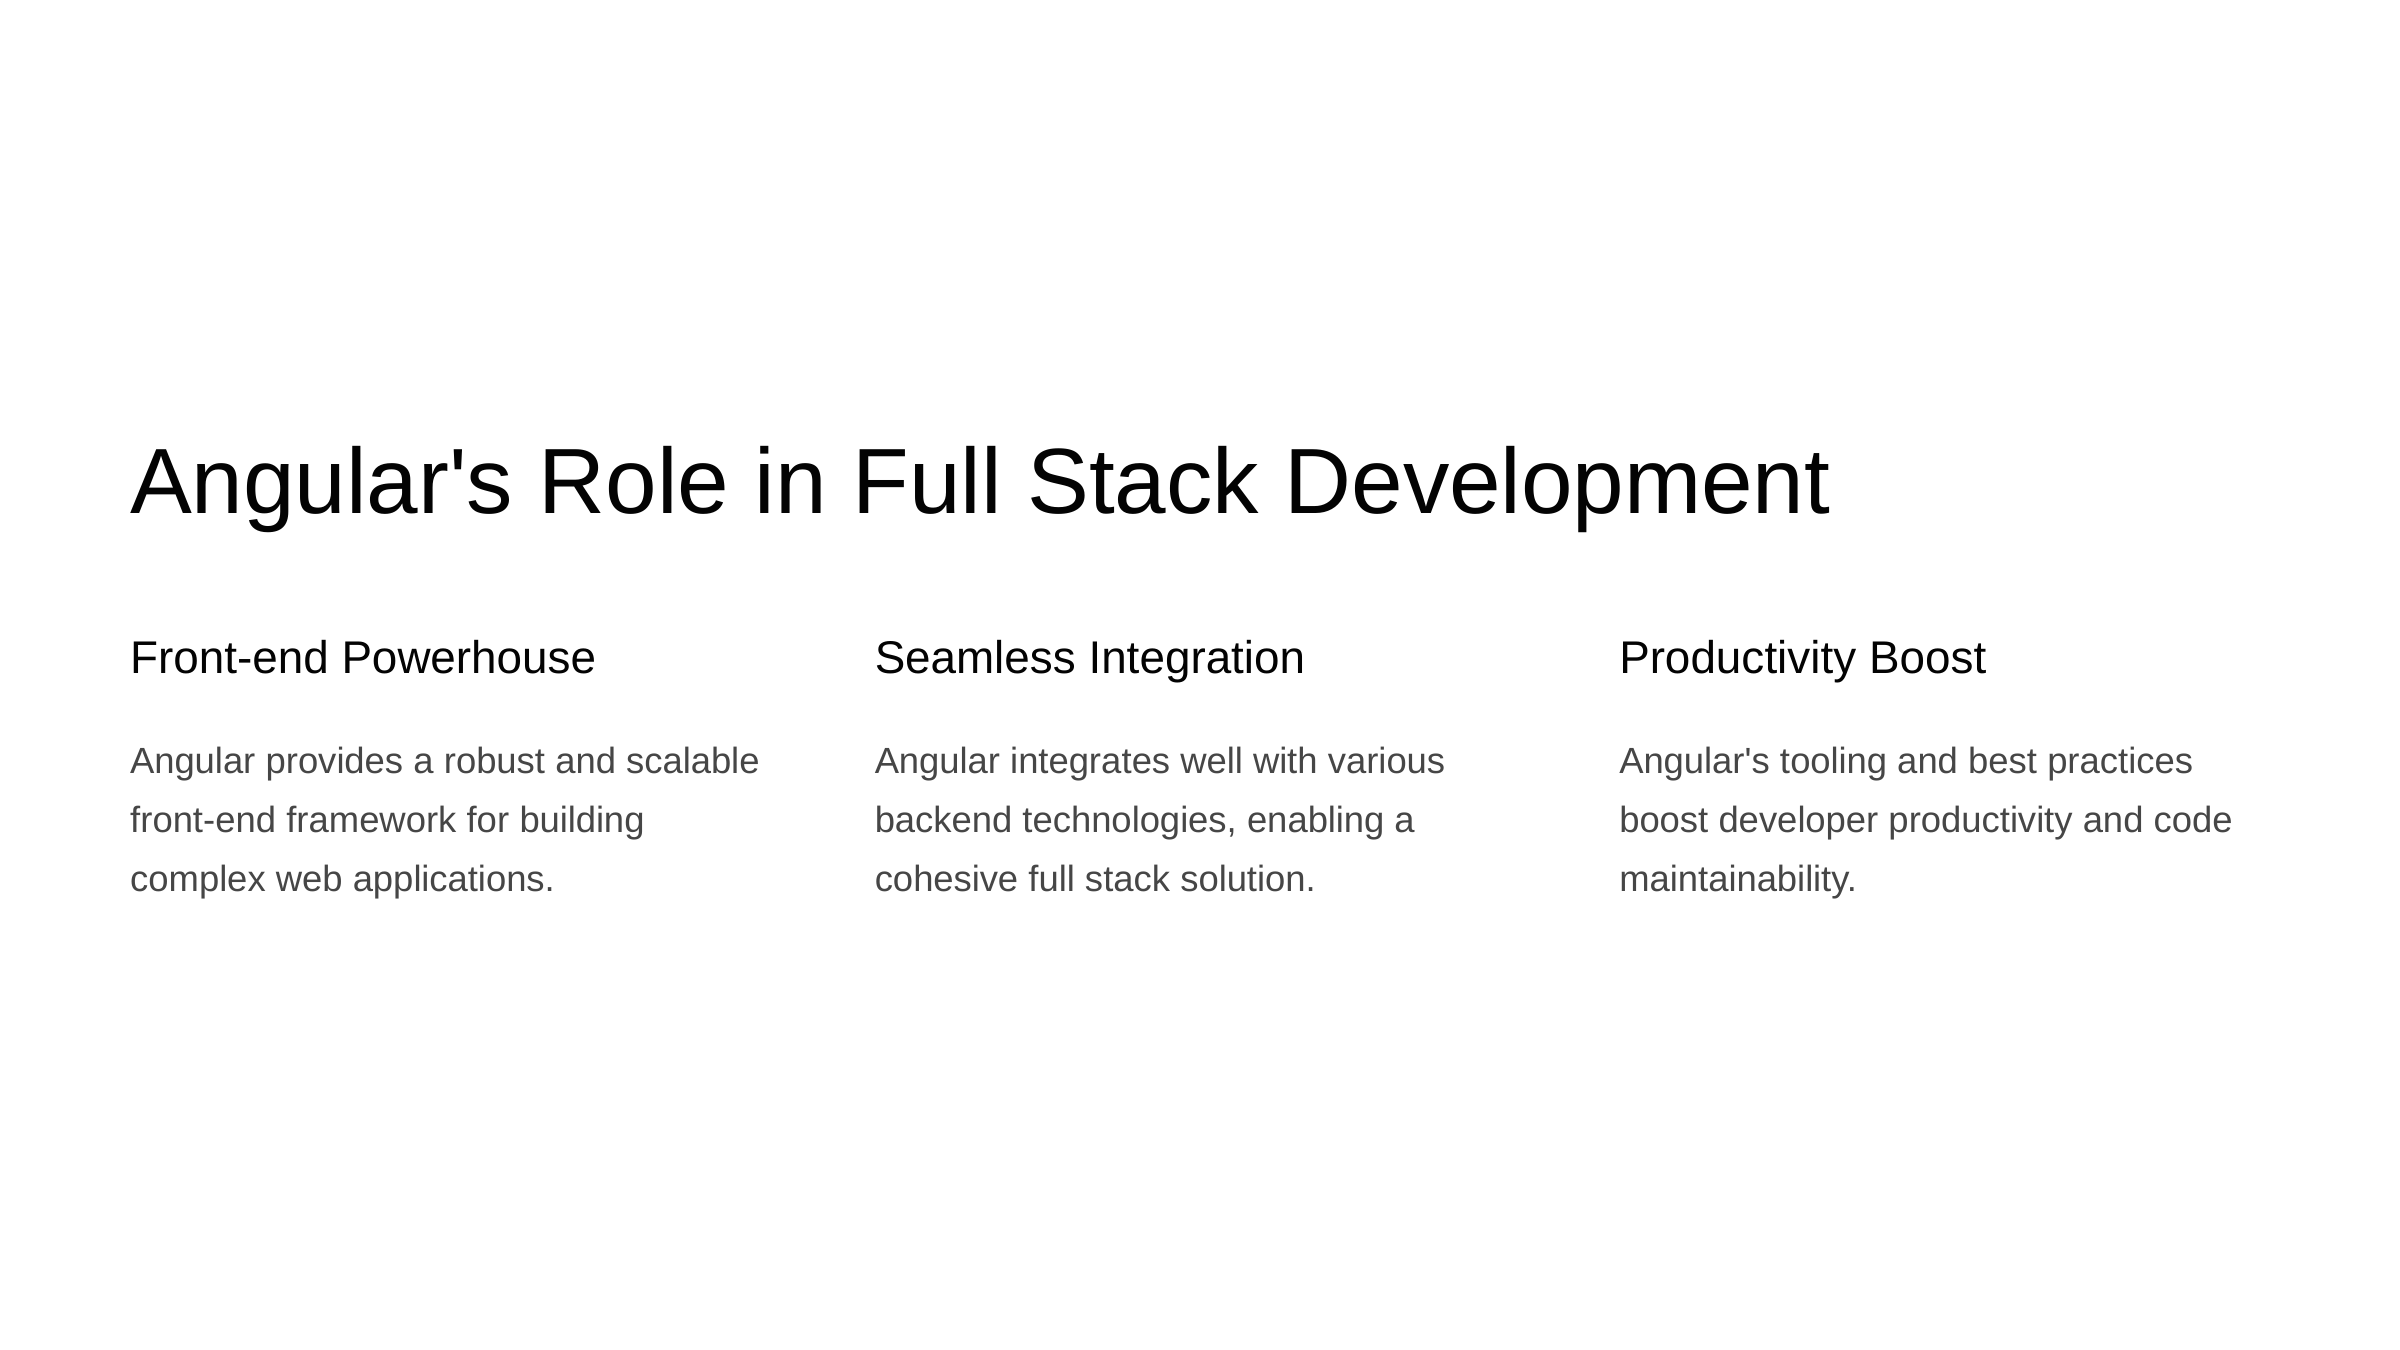

Angular's Role in Full Stack Development
Front-end Powerhouse
Seamless Integration
Productivity Boost
Angular provides a robust and scalable front-end framework for building complex web applications.
Angular integrates well with various backend technologies, enabling a cohesive full stack solution.
Angular's tooling and best practices boost developer productivity and code maintainability.